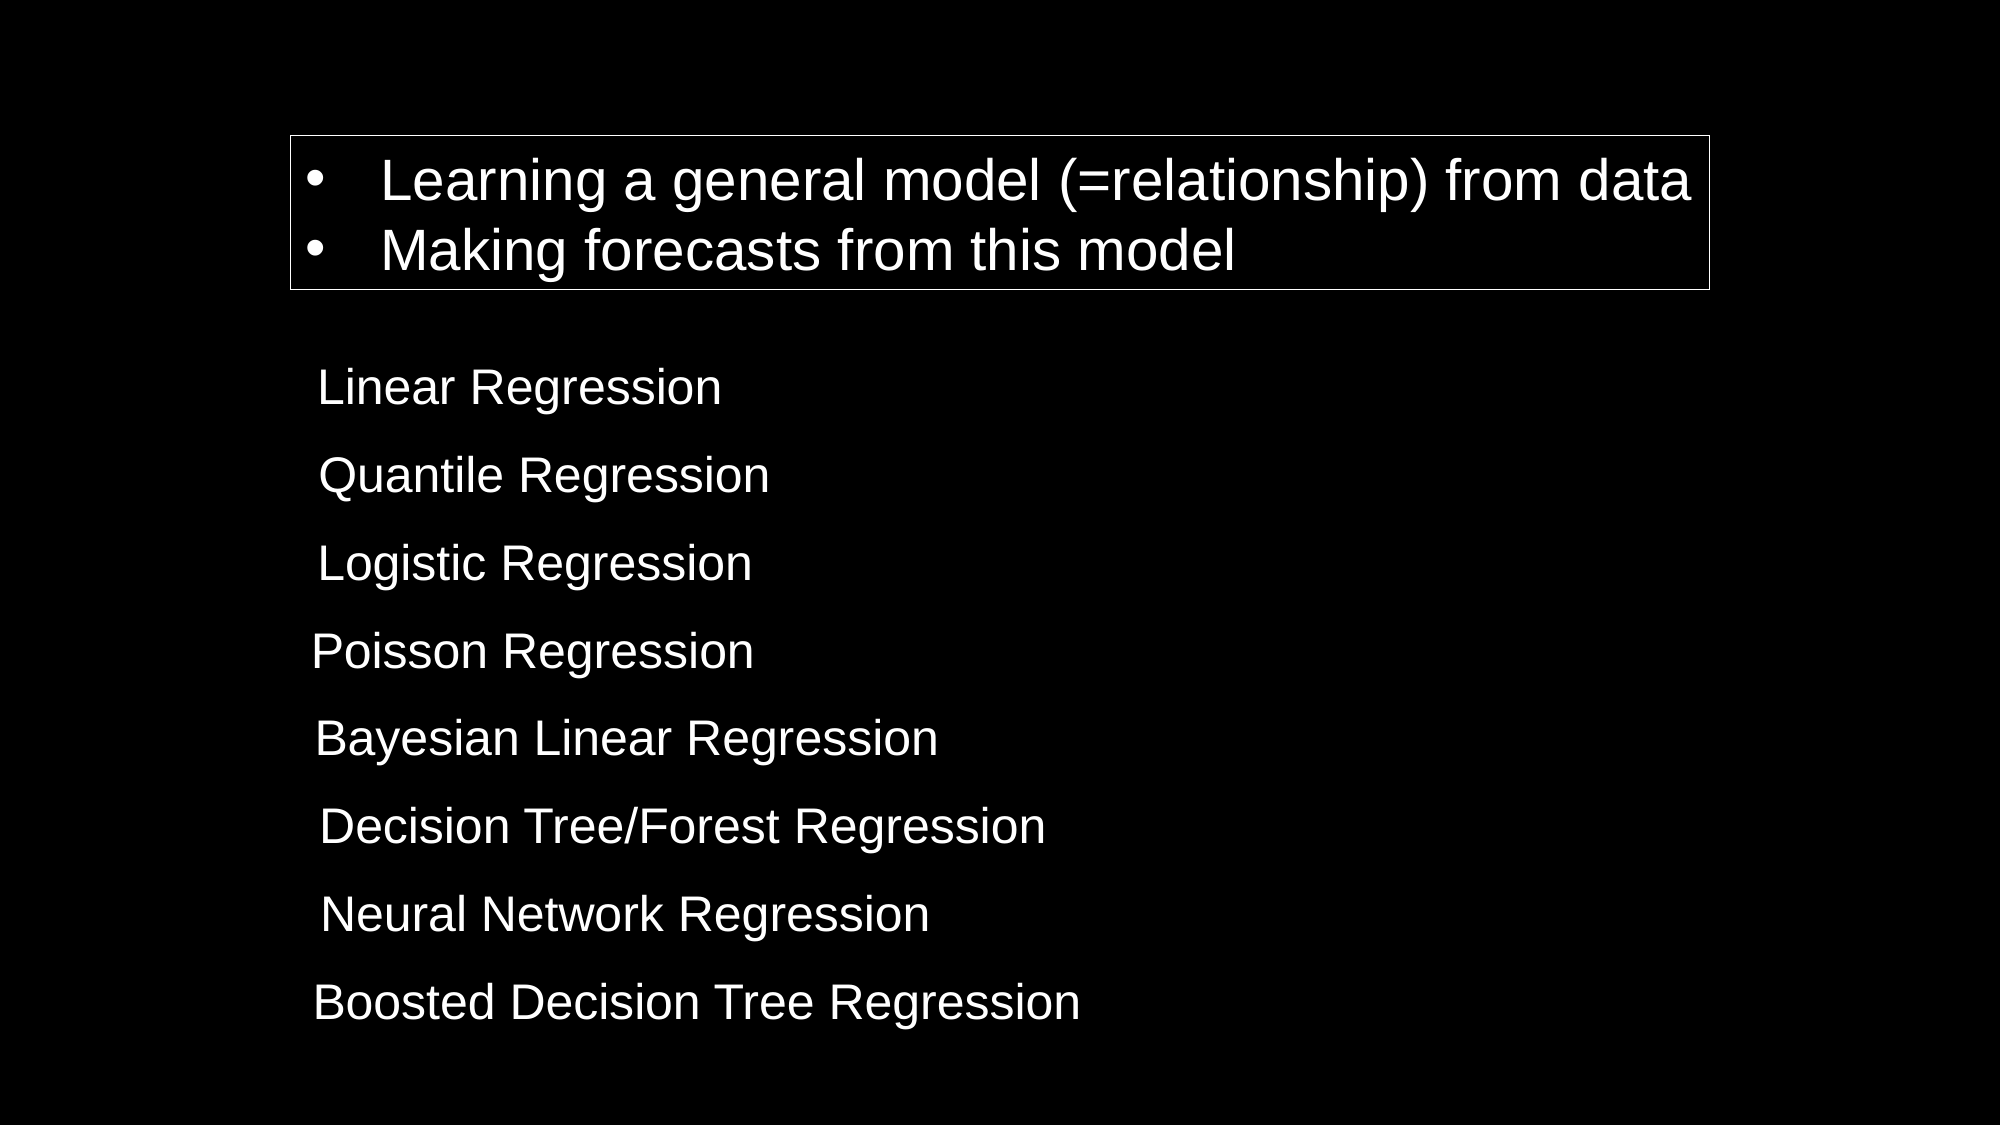

Learning a general model (=relationship) from data
Making forecasts from this model
Linear Regression
Quantile Regression
Logistic Regression
Poisson Regression
Bayesian Linear Regression
Decision Tree/Forest Regression
Neural Network Regression
Boosted Decision Tree Regression